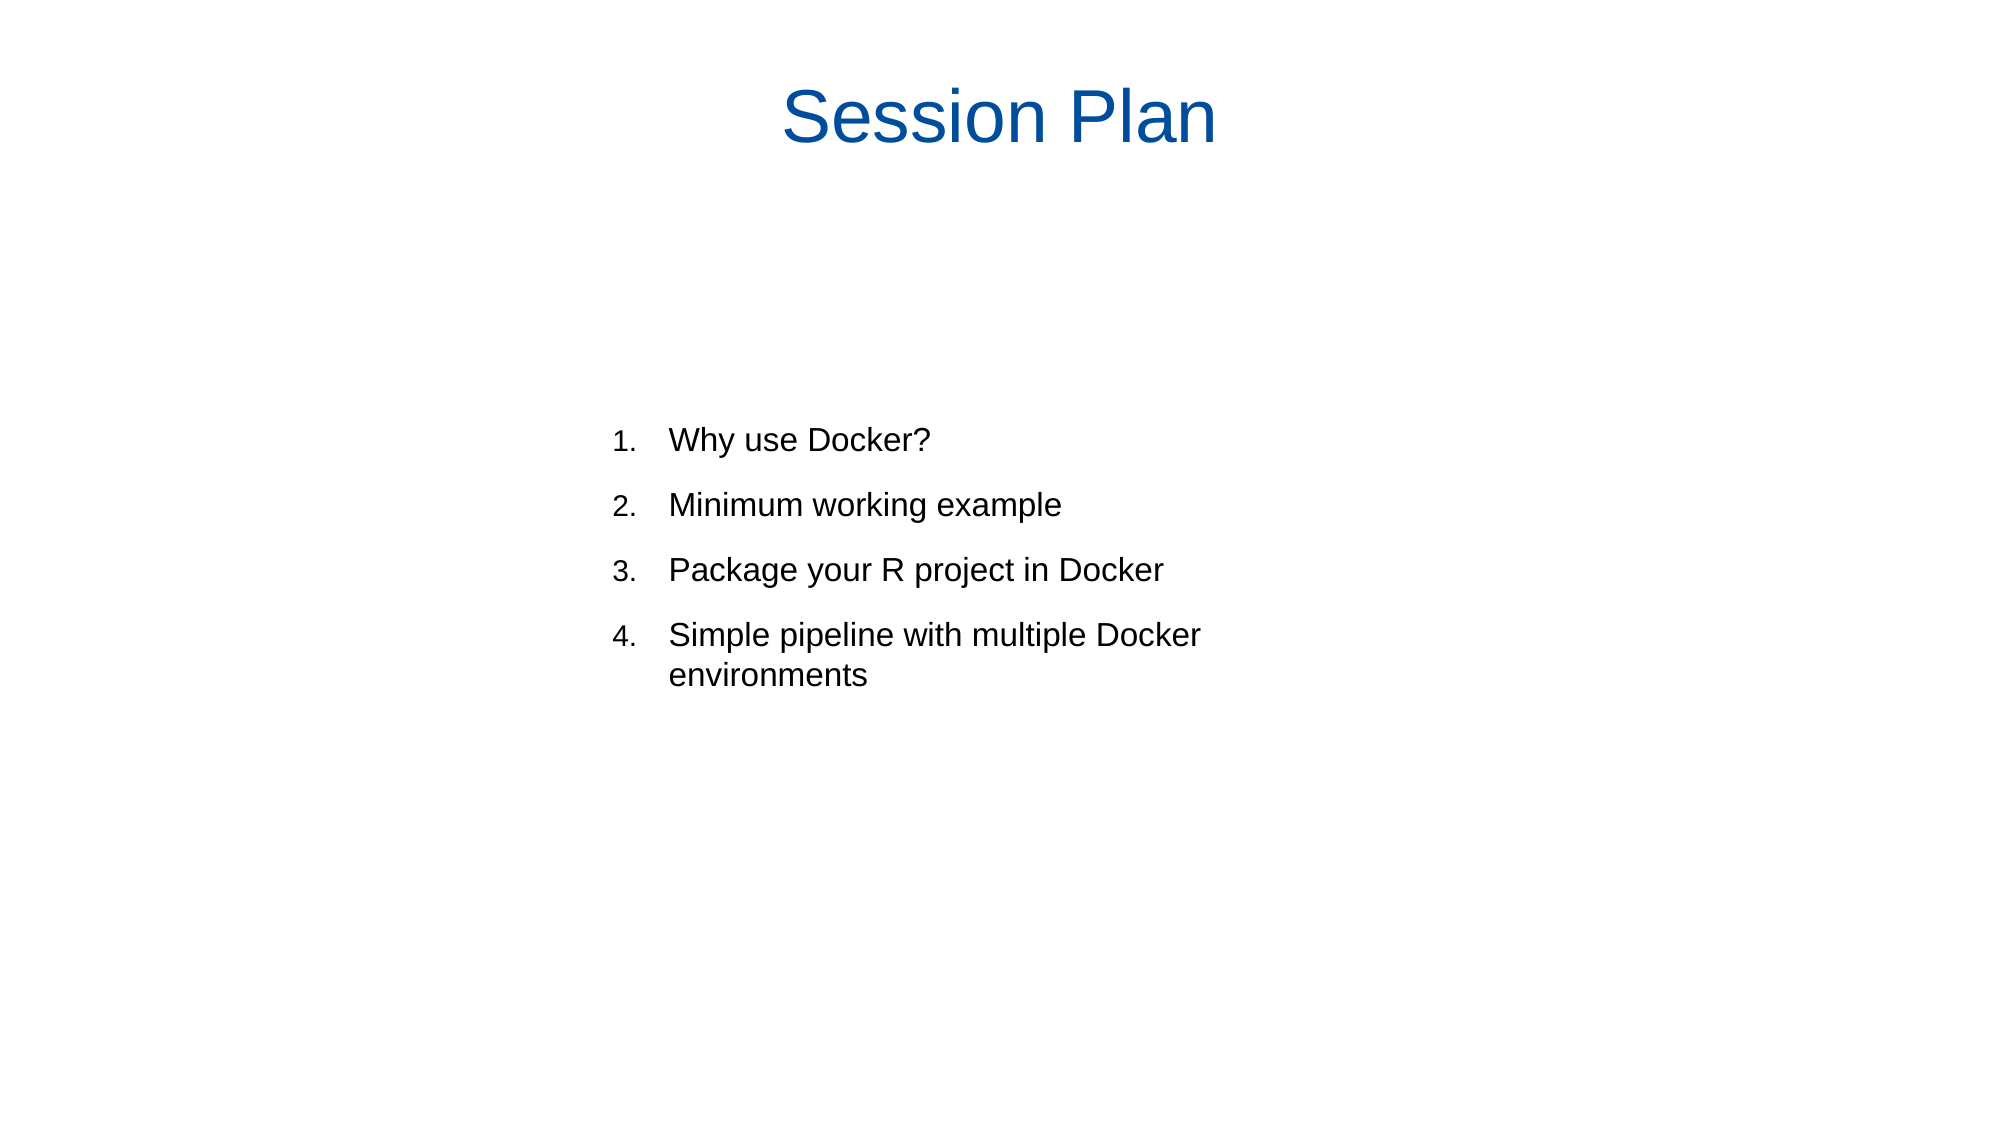

# Session Plan
Why use Docker?
Minimum working example
Package your R project in Docker
Simple pipeline with multiple Docker environments